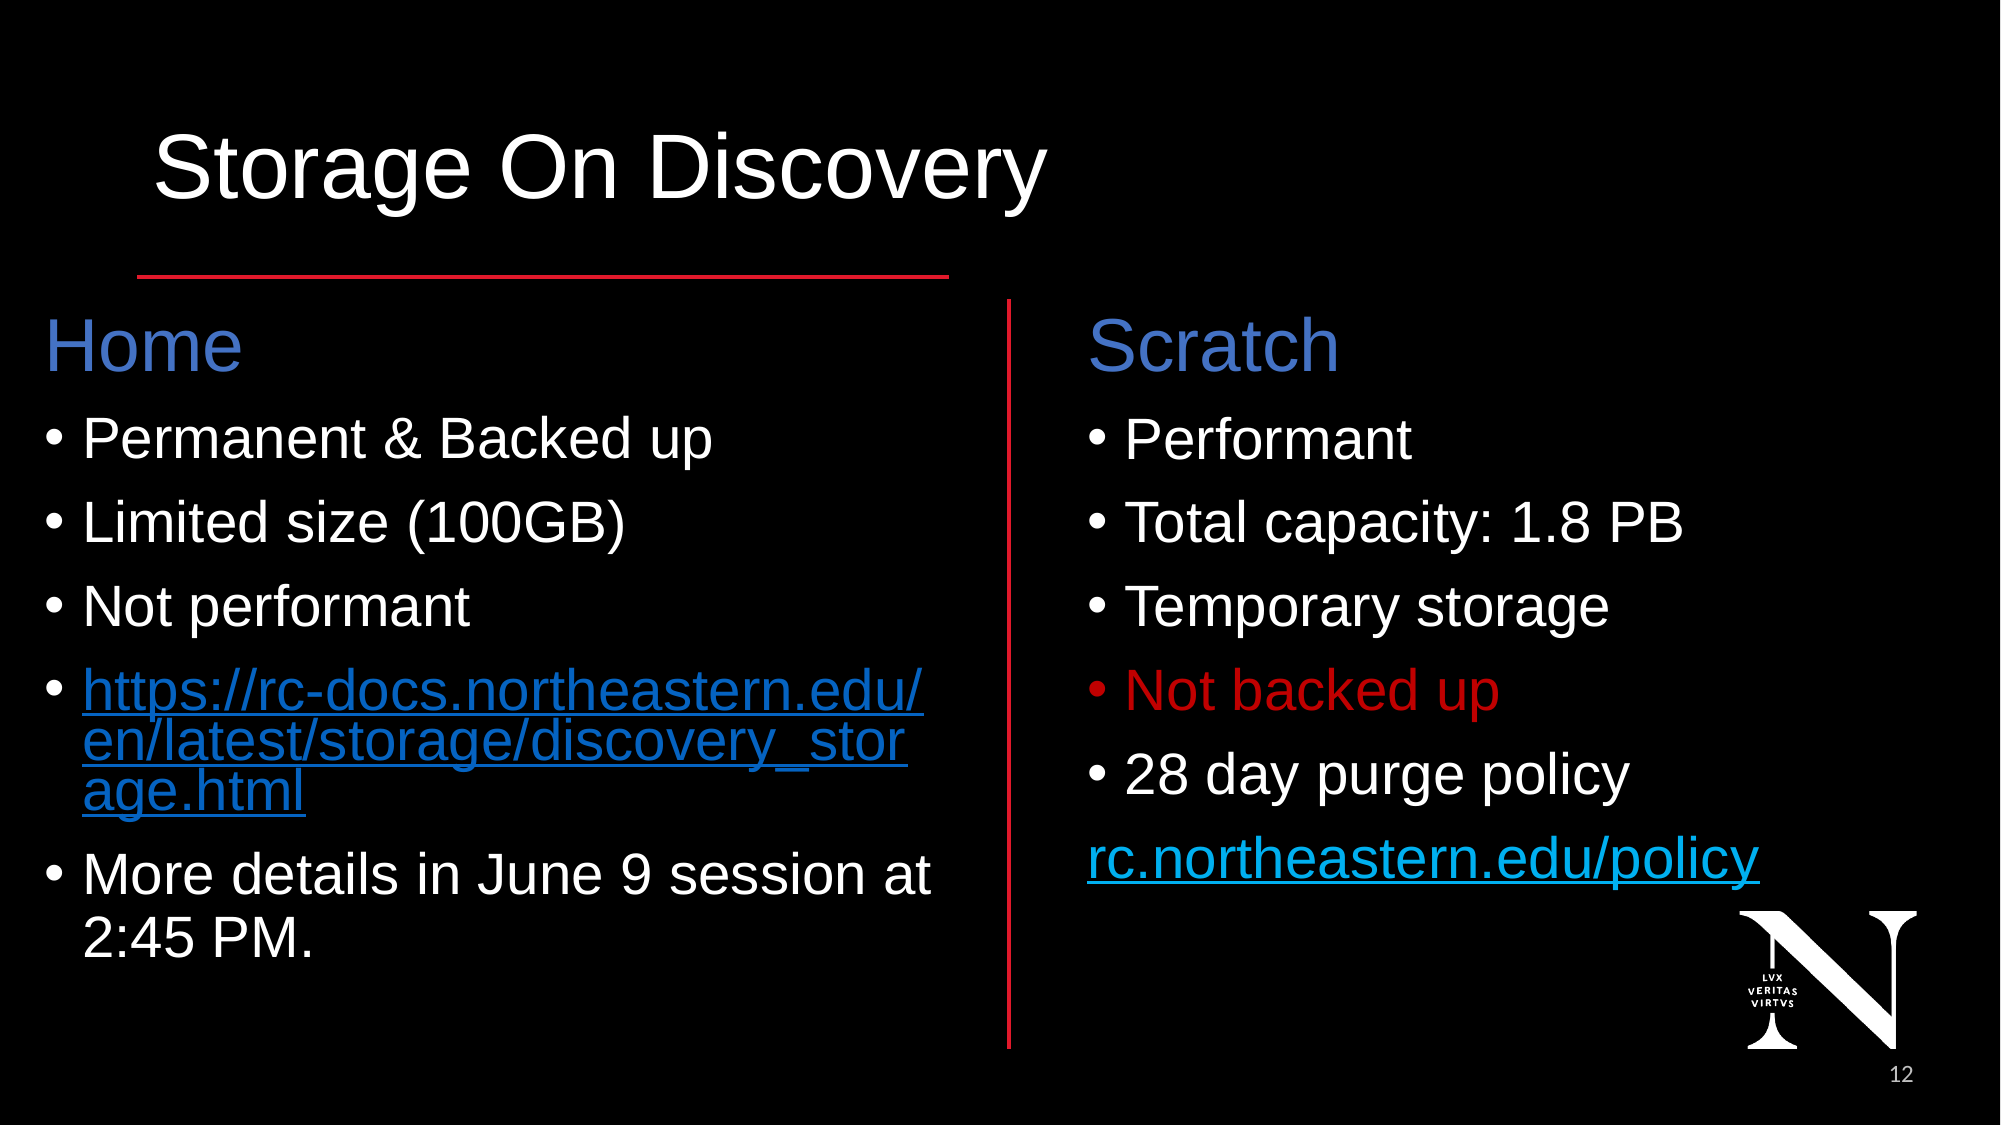

# Storage On Discovery
Home
Permanent & Backed up
Limited size (100GB)
Not performant
https://rc-docs.northeastern.edu/en/latest/storage/discovery_storage.html
More details in June 9 session at 2:45 PM.

Scratch
Performant
Total capacity: 1.8 PB
Temporary storage
Not backed up
28 day purge policy
rc.northeastern.edu/policy
12